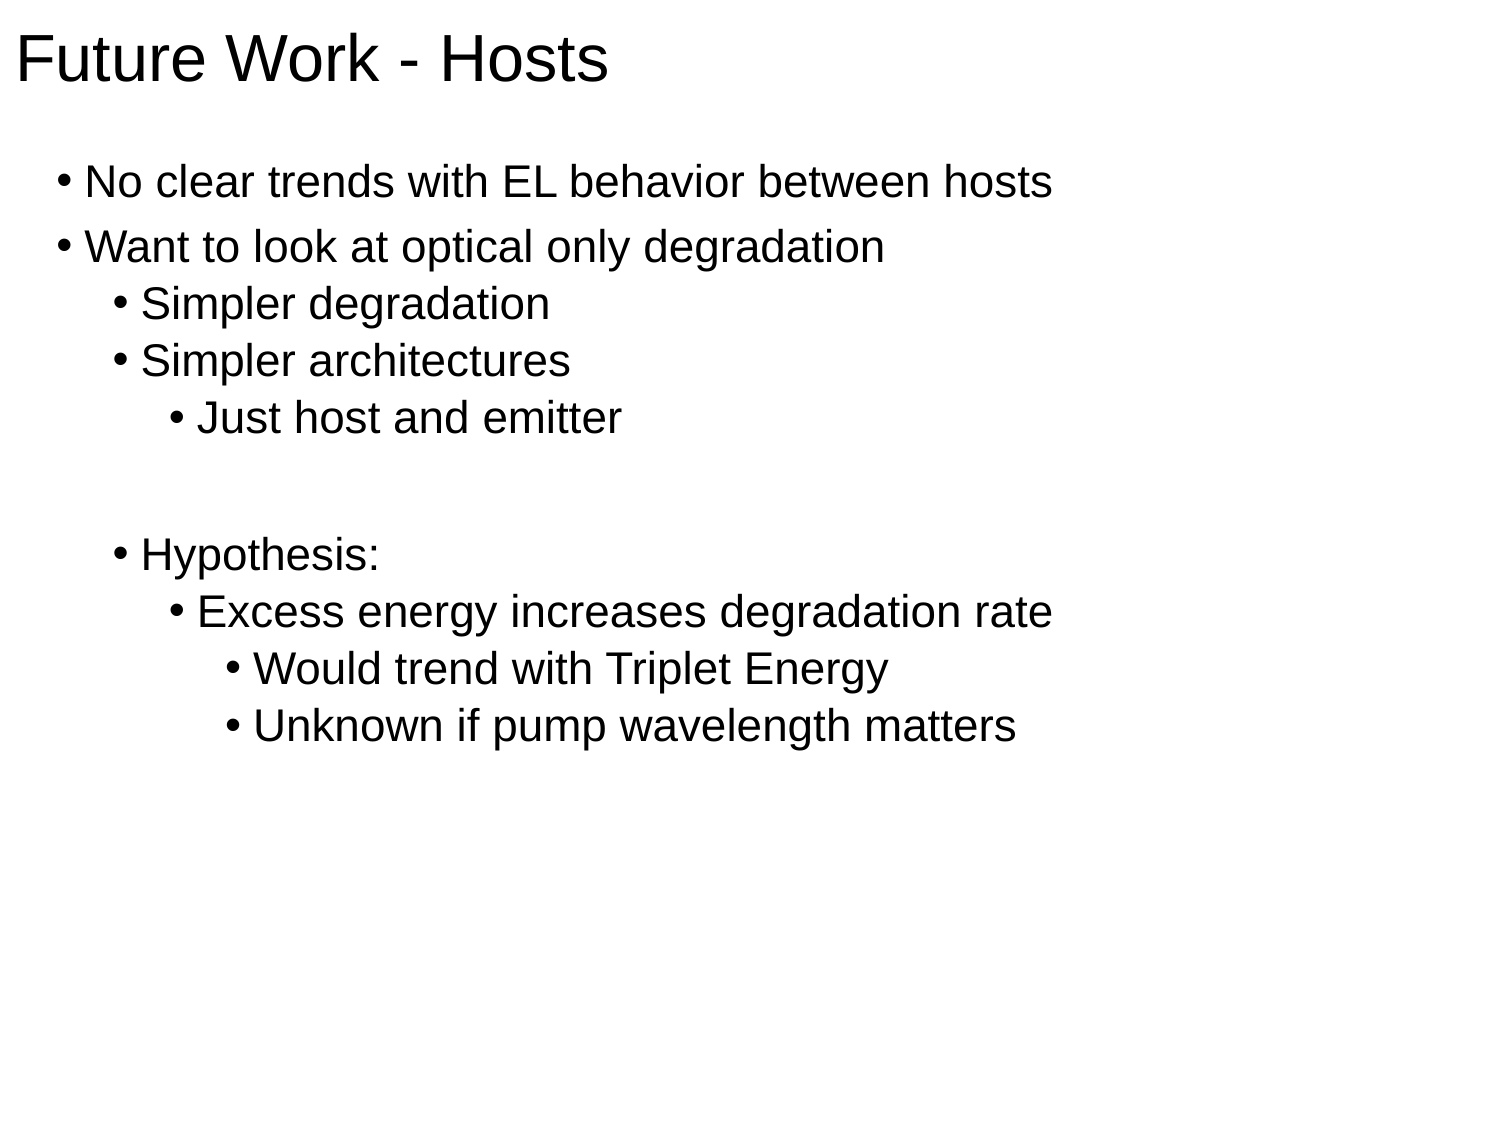

# Future Work - Hosts
No clear trends with EL behavior between hosts
Want to look at optical only degradation
Simpler degradation
Simpler architectures
Just host and emitter

Hypothesis:
Excess energy increases degradation rate
Would trend with Triplet Energy
Unknown if pump wavelength matters